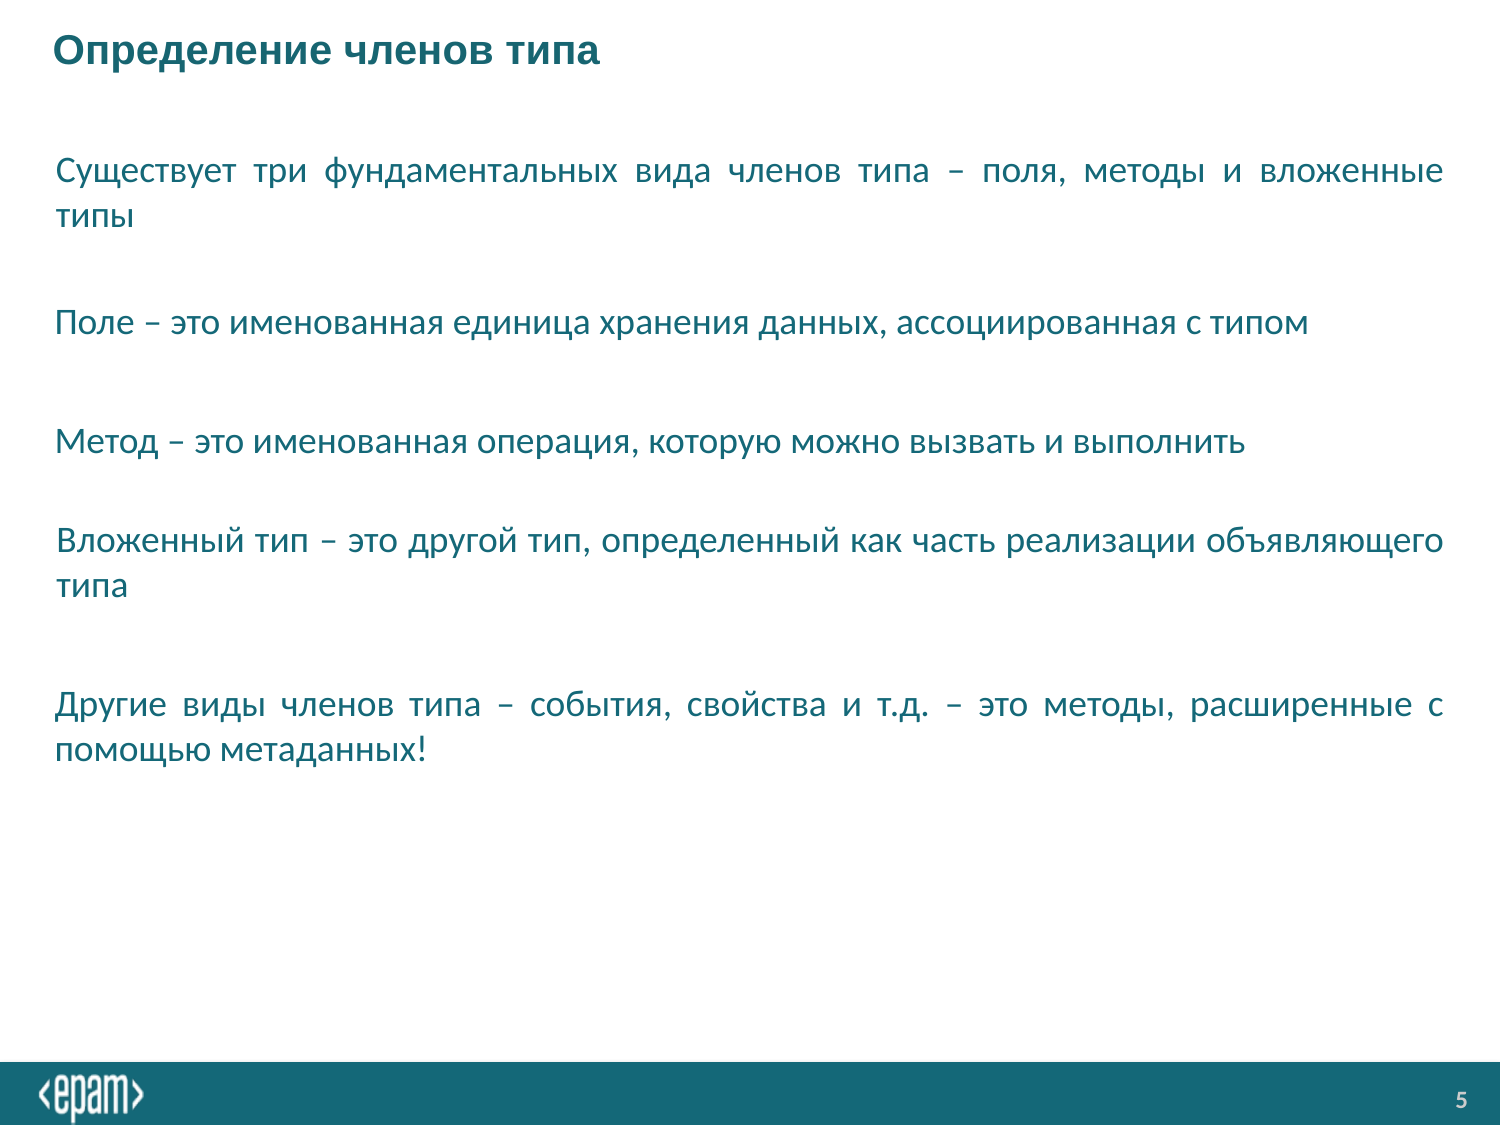

# Определение членов типа
Существует три фундаментальных вида членов типа – поля, методы и вложенные типы
Поле – это именованная единица хранения данных, ассоциированная с типом
Метод – это именованная операция, которую можно вызвать и выполнить
Вложенный тип – это другой тип, определенный как часть реализации объявляющего типа
Другие виды членов типа – события, свойства и т.д. – это методы, расширенные с помощью метаданных!